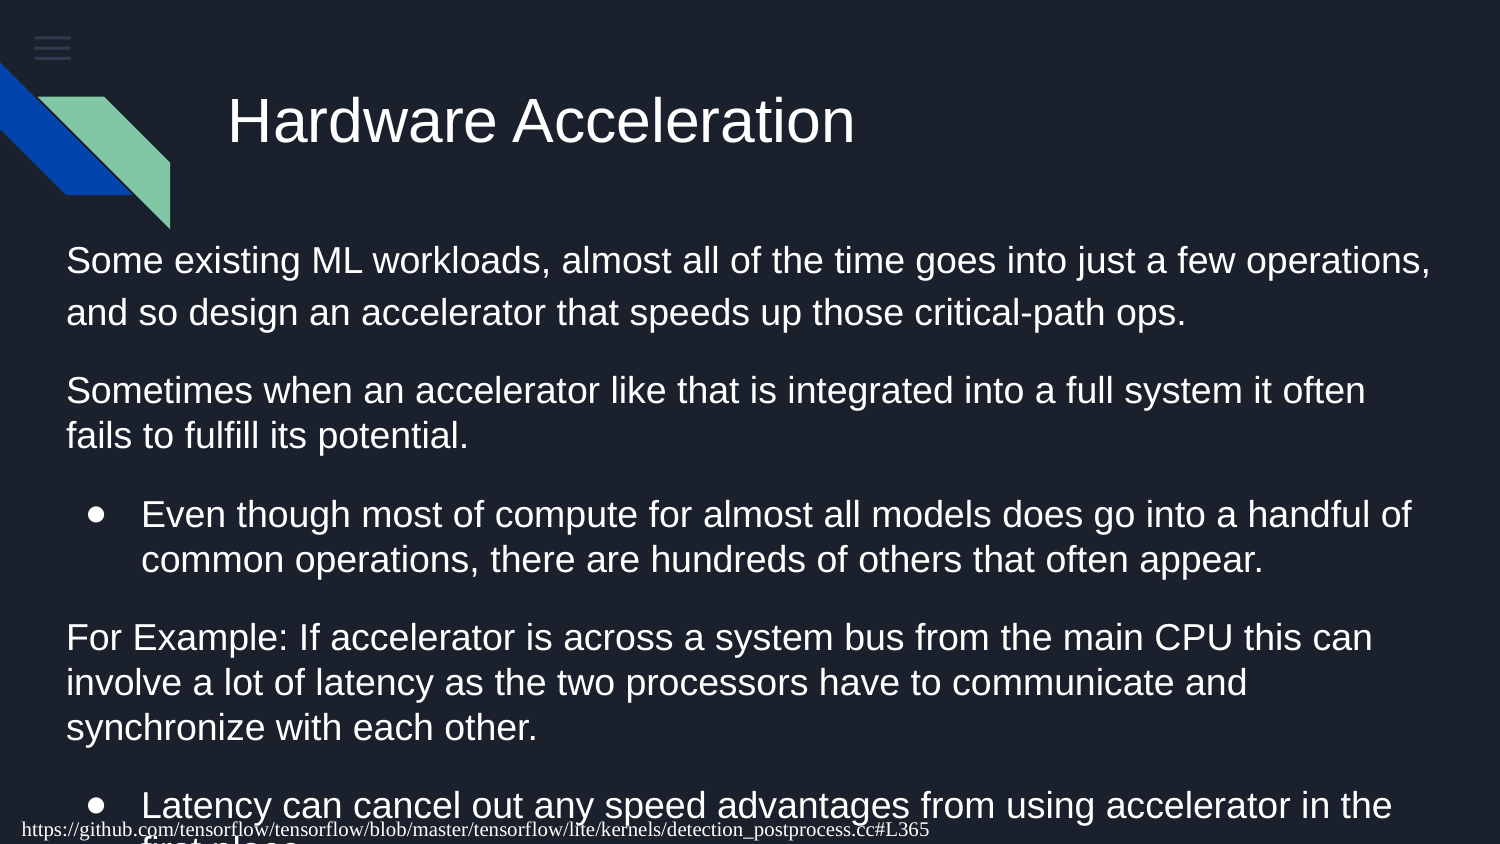

# Hardware Acceleration
Some existing ML workloads, almost all of the time goes into just a few operations, and so design an accelerator that speeds up those critical-path ops.
Sometimes when an accelerator like that is integrated into a full system it often fails to fulfill its potential.
Even though most of compute for almost all models does go into a handful of common operations, there are hundreds of others that often appear.
For Example: If accelerator is across a system bus from the main CPU this can involve a lot of latency as the two processors have to communicate and synchronize with each other.
Latency can cancel out any speed advantages from using accelerator in the first place.

https://github.com/tensorflow/tensorflow/blob/master/tensorflow/lite/kernels/detection_postprocess.cc#L365